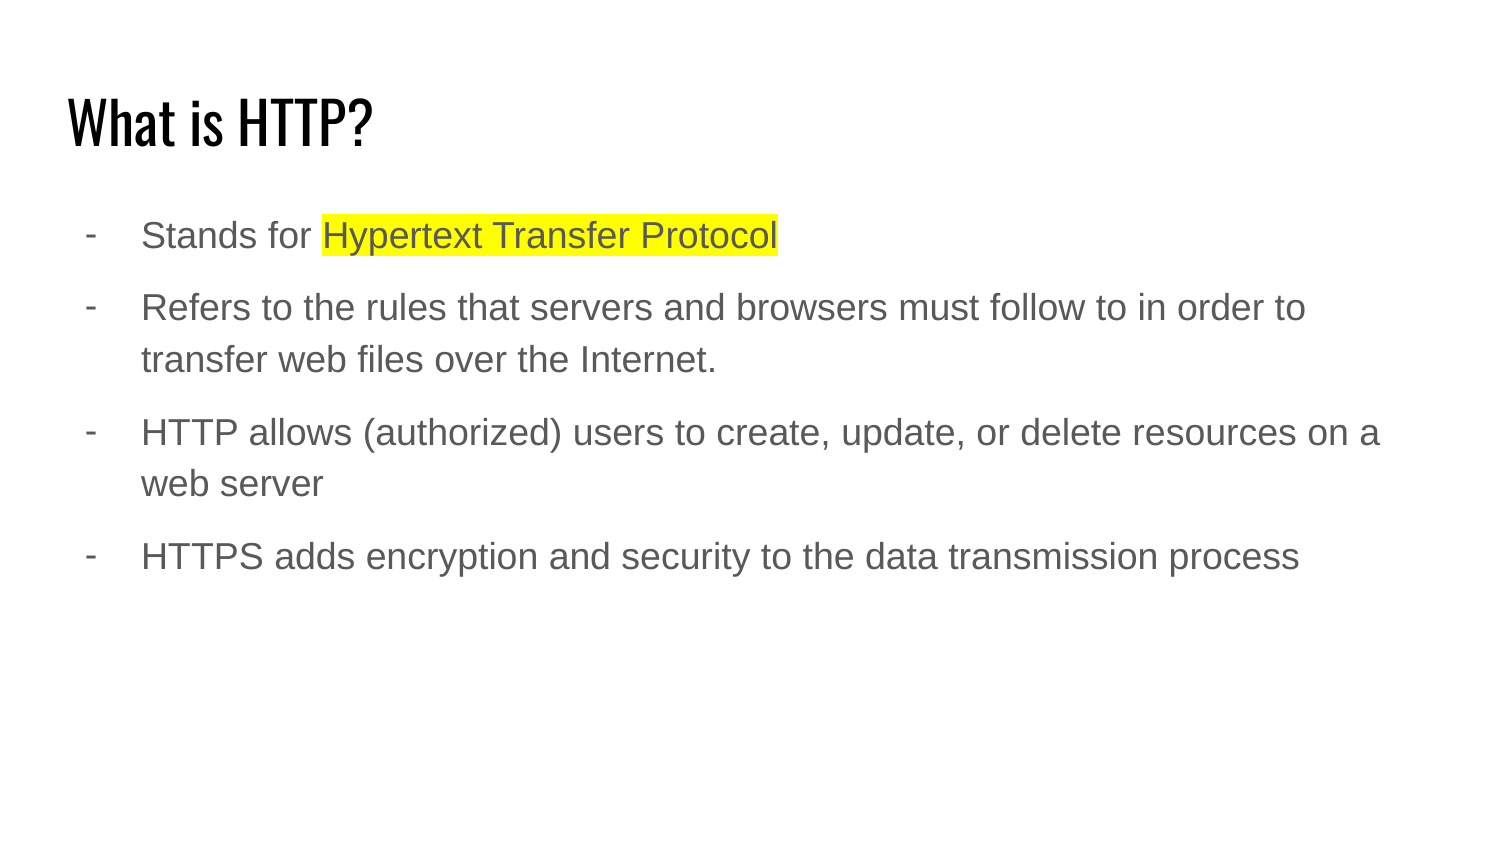

# What is HTTP?
Stands for Hypertext Transfer Protocol
Refers to the rules that servers and browsers must follow to in order to transfer web files over the Internet.
HTTP allows (authorized) users to create, update, or delete resources on a web server
HTTPS adds encryption and security to the data transmission process